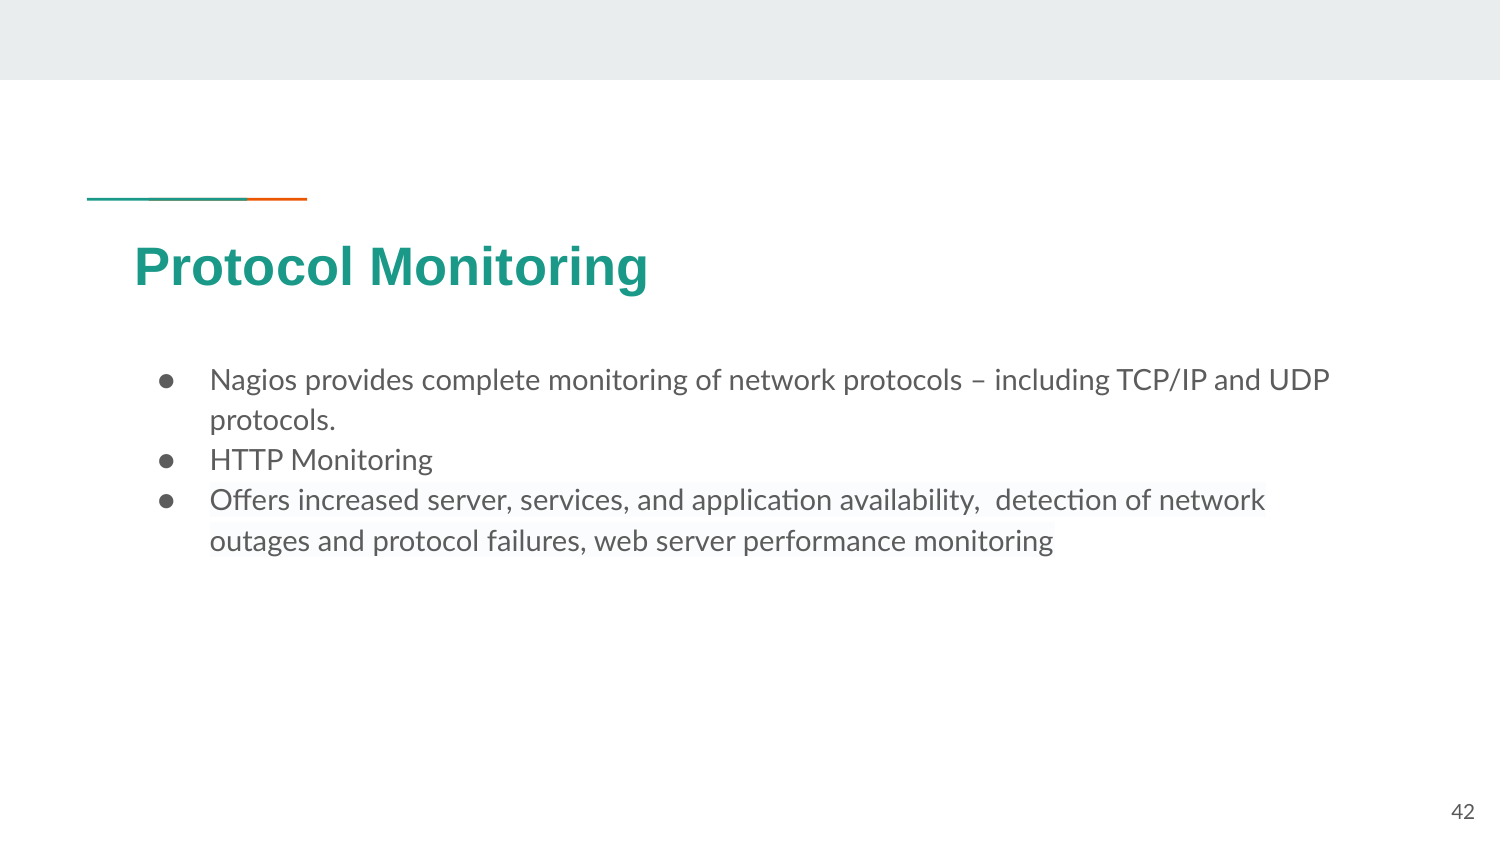

# Protocol Monitoring
Nagios provides complete monitoring of network protocols – including TCP/IP and UDP protocols.
HTTP Monitoring
Offers increased server, services, and application availability,  detection of network outages and protocol failures, web server performance monitoring

42